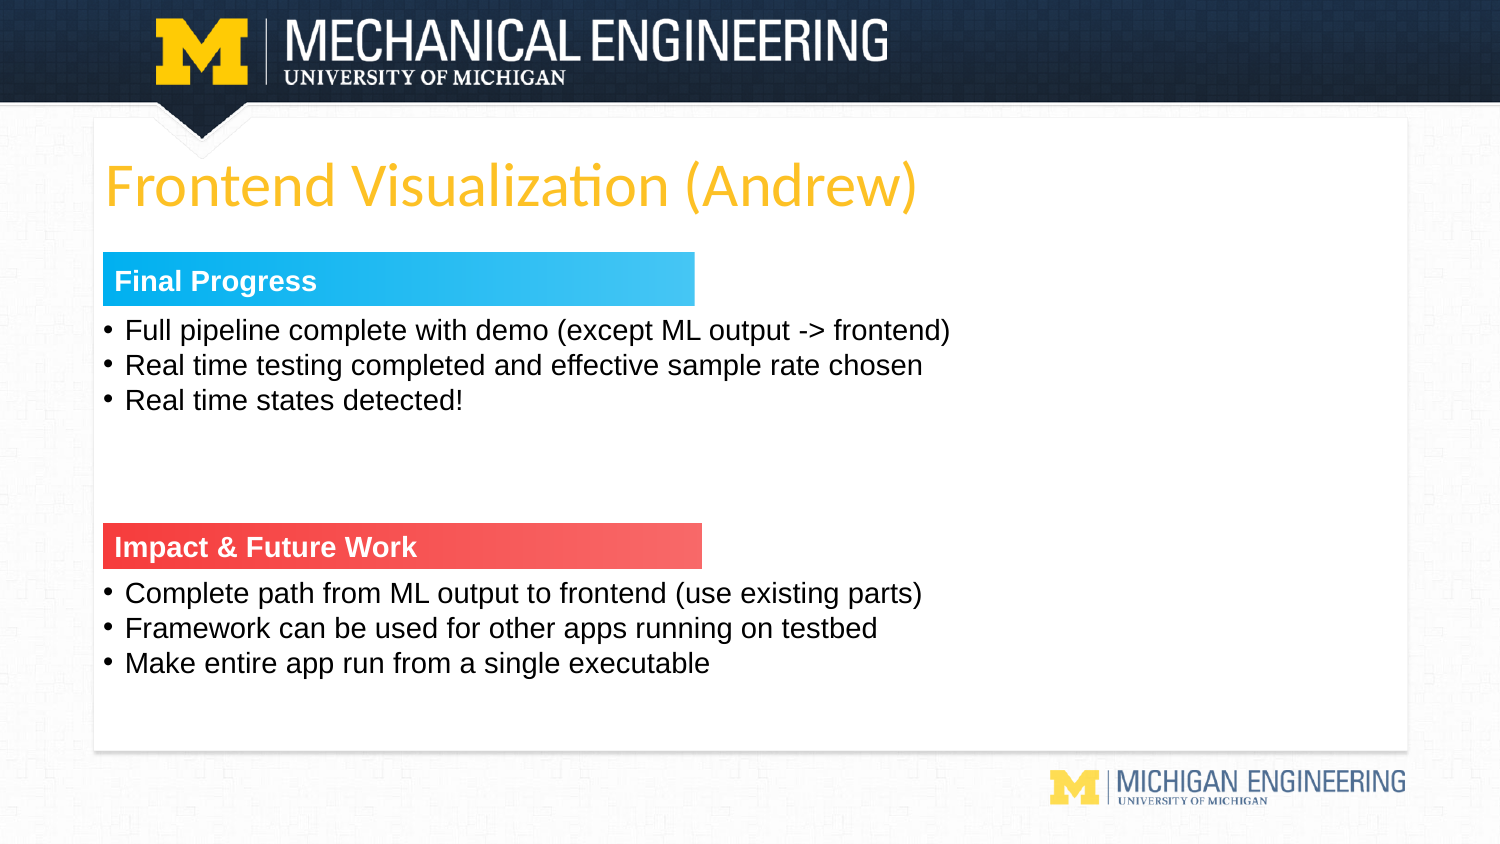

# Frontend Visualization (Andrew)
Final Progress
Full pipeline complete with demo (except ML output -> frontend)
Real time testing completed and effective sample rate chosen
Real time states detected!

Impact & Future Work
Complete path from ML output to frontend (use existing parts)
Framework can be used for other apps running on testbed
Make entire app run from a single executable